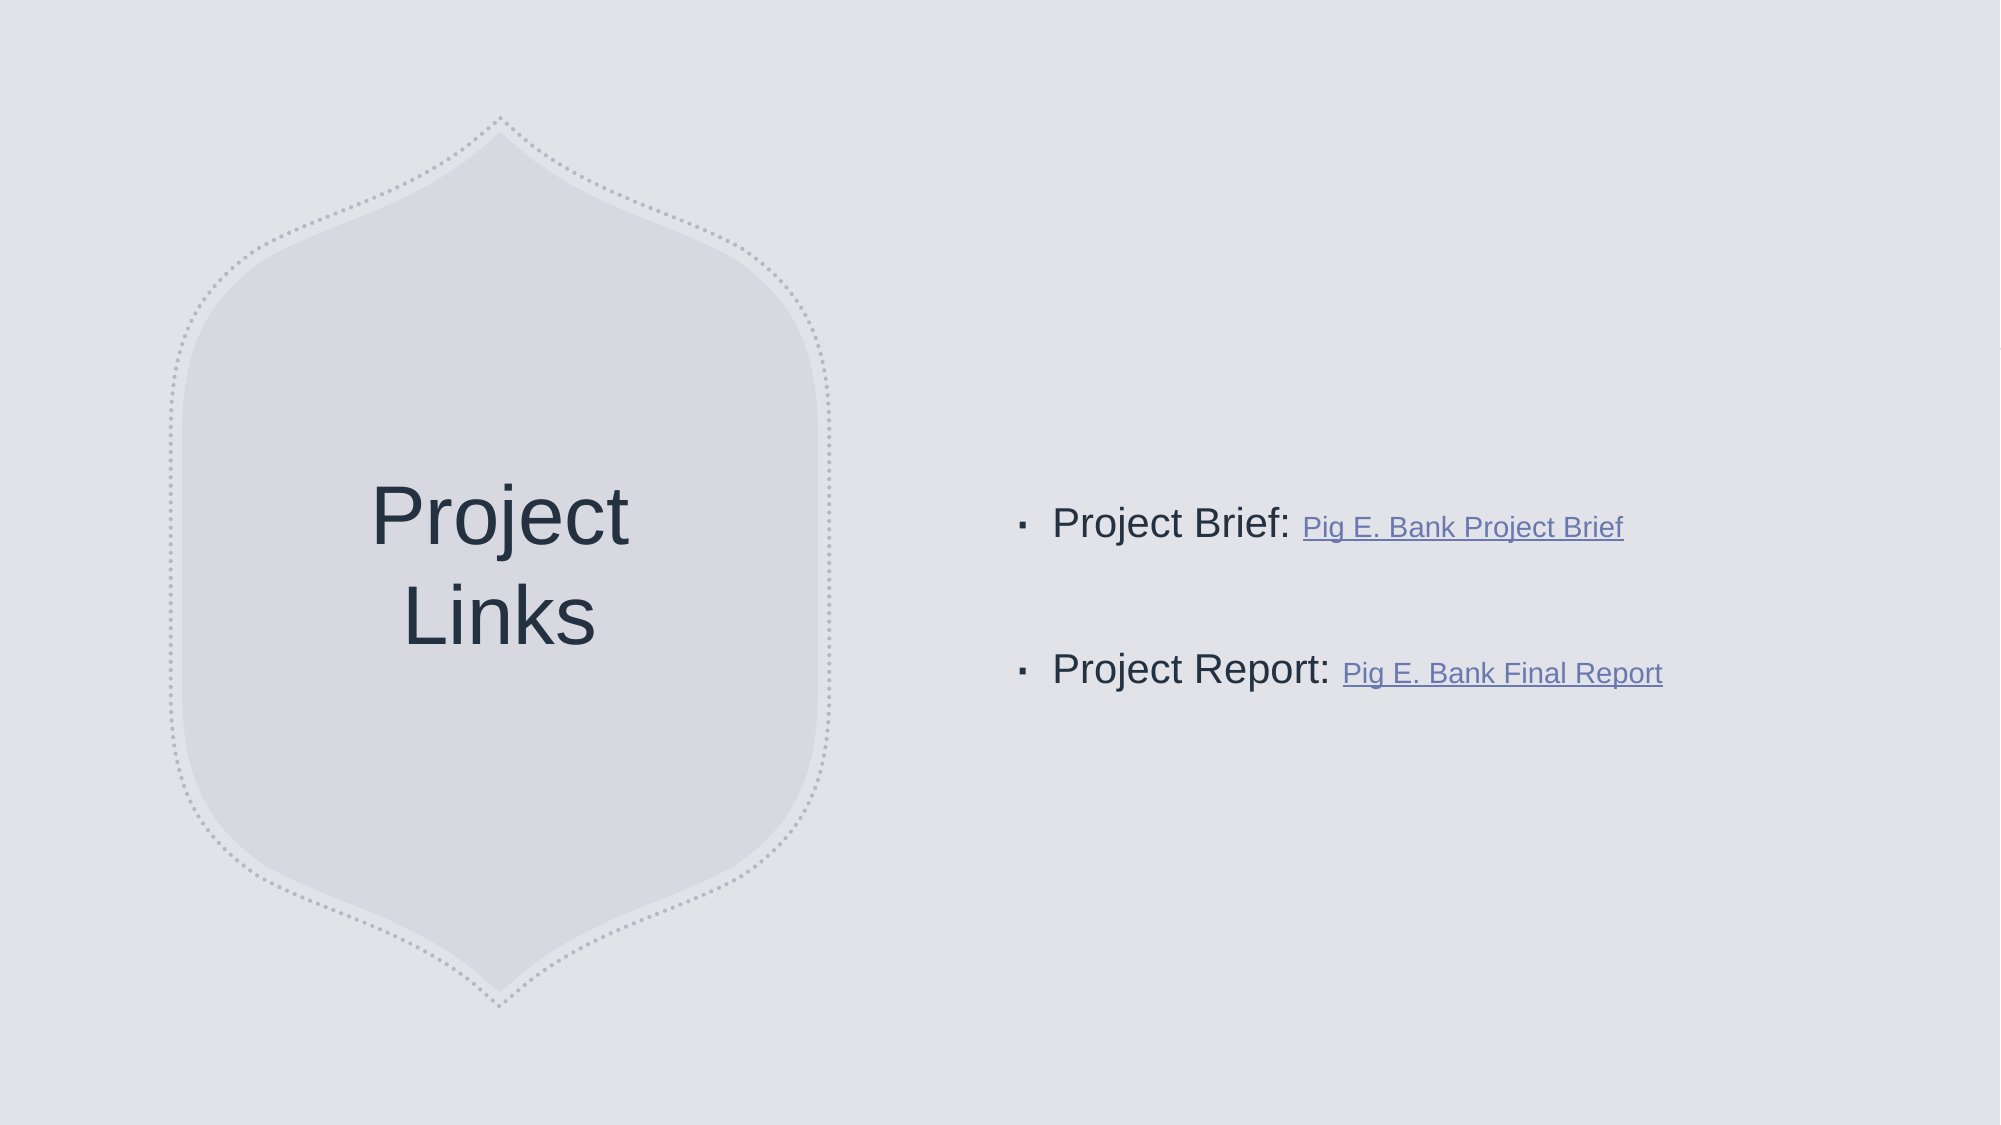

Project Brief: Pig E. Bank Project Brief
Project Report: Pig E. Bank Final Report
# Project Links